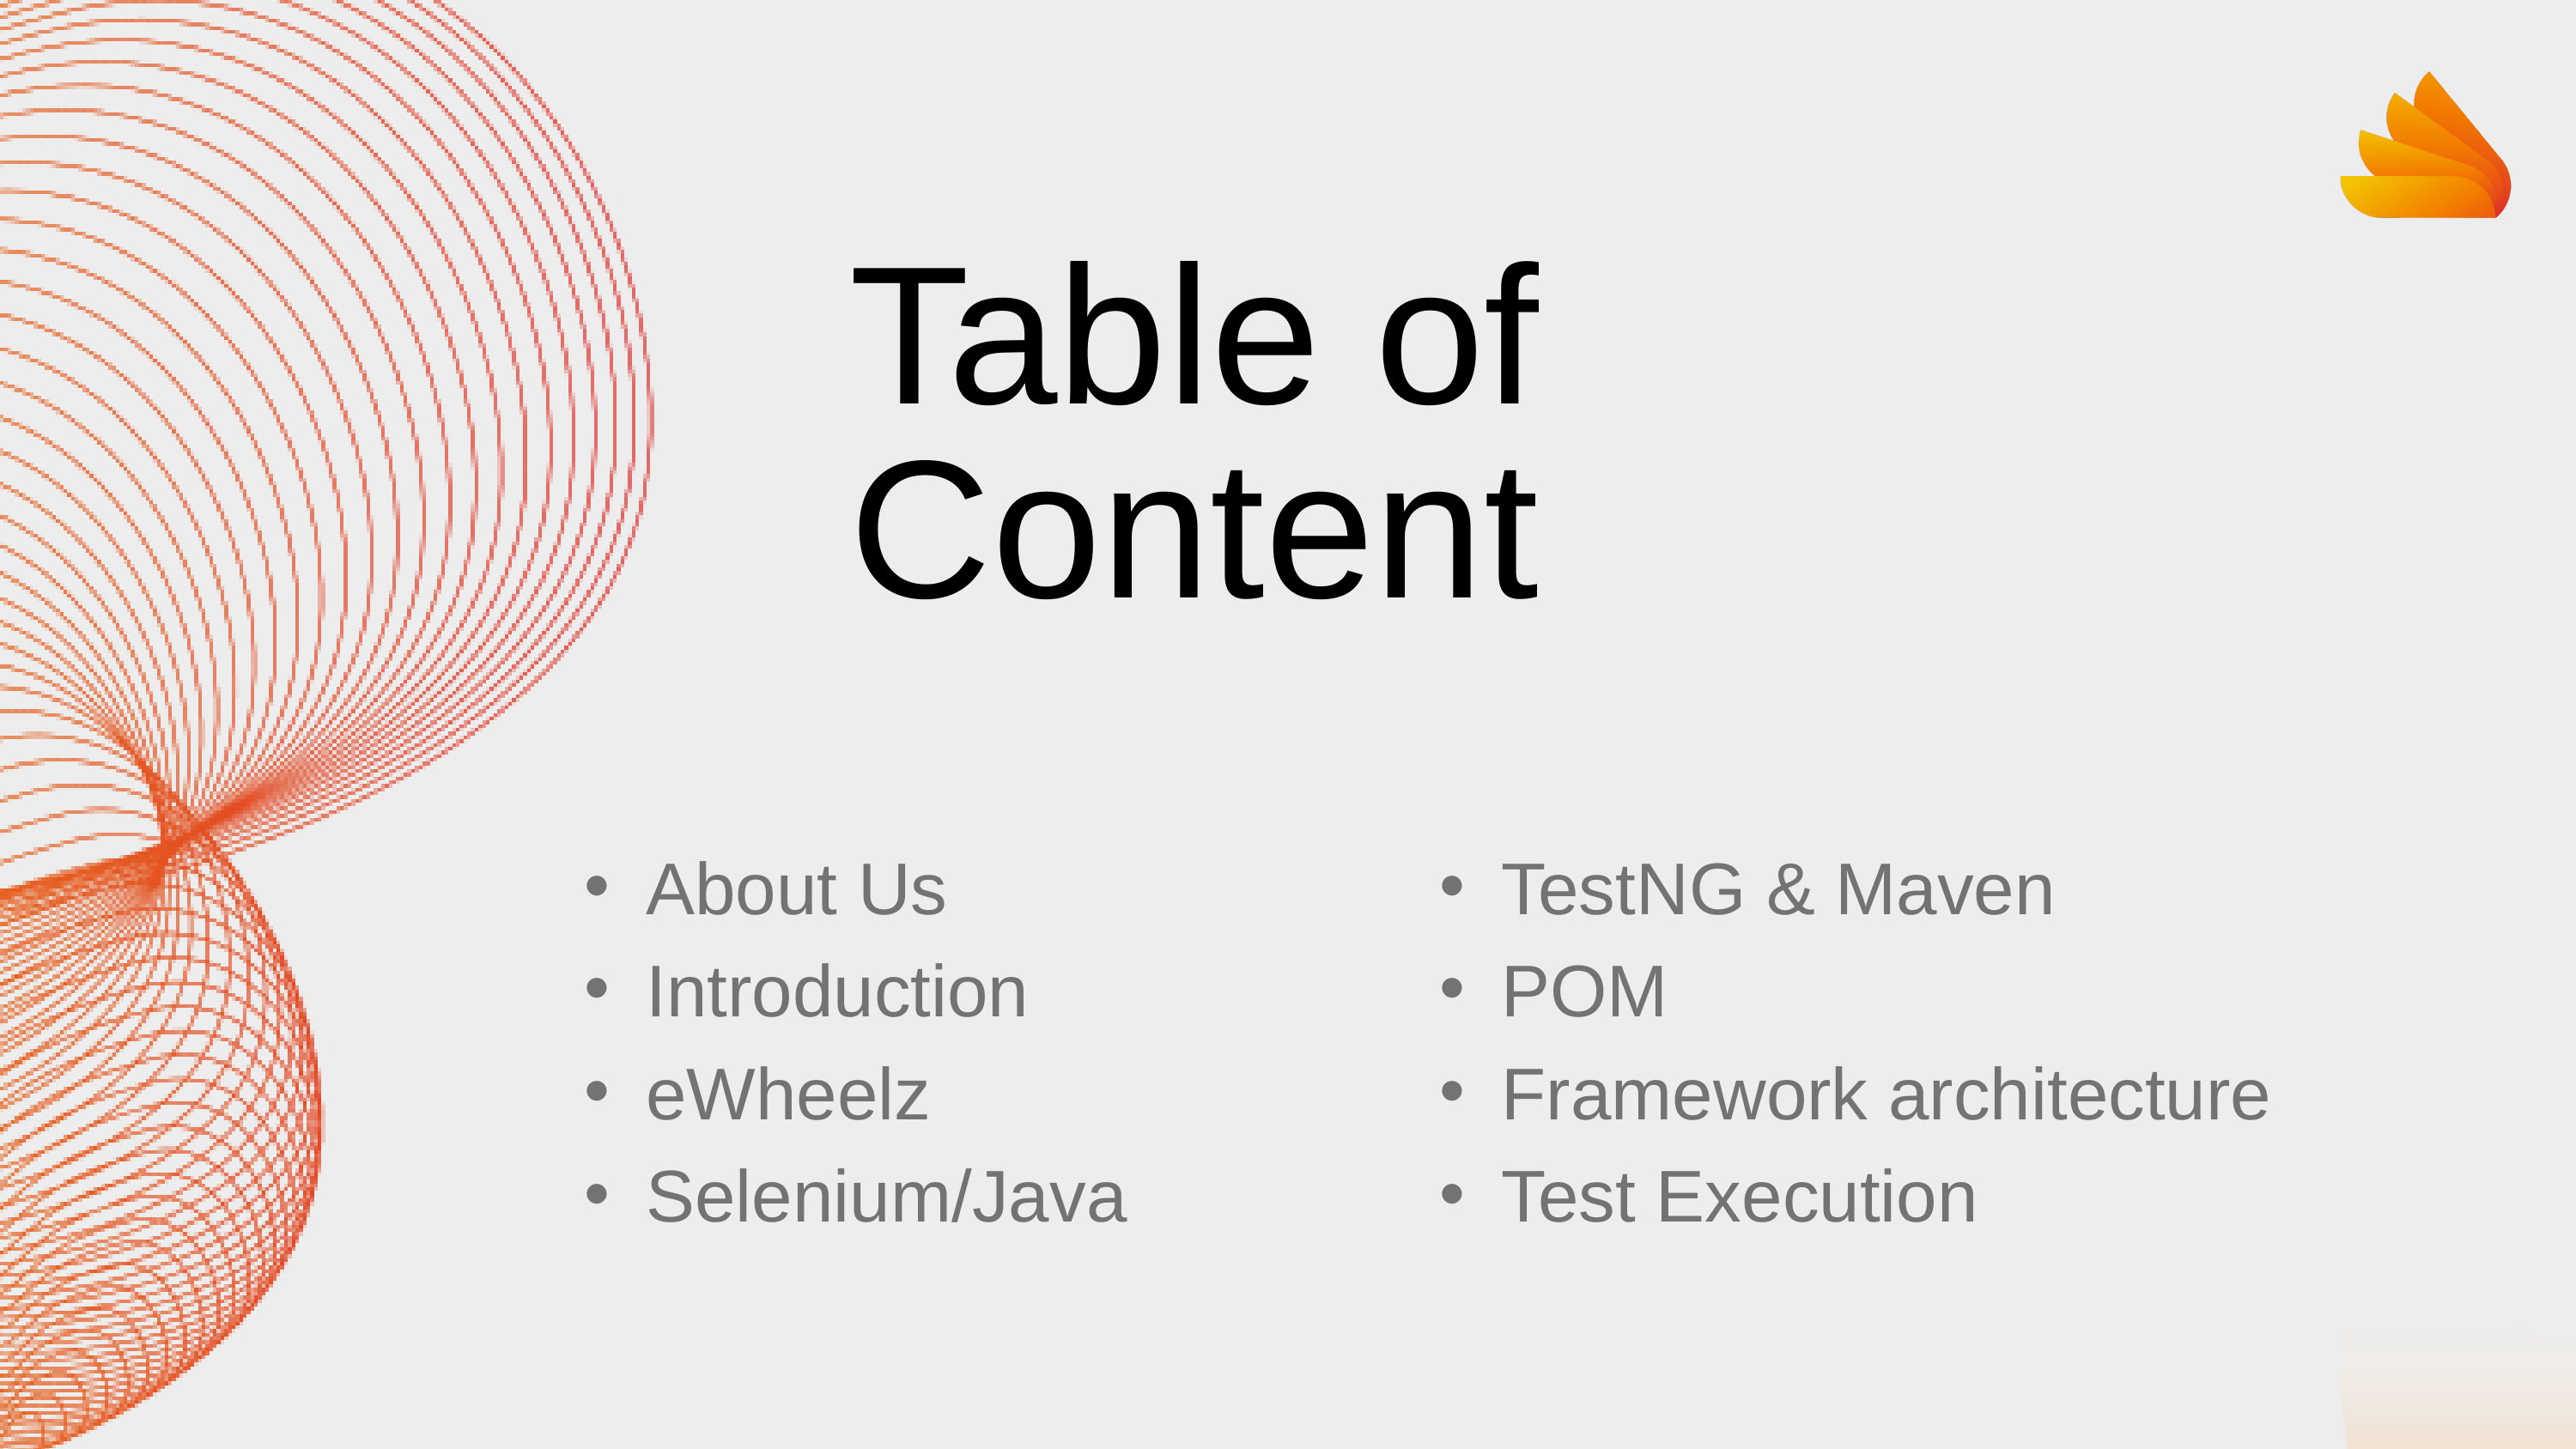

Table of Content
About Us
Introduction
eWheelz
Selenium/Java
TestNG & Maven
POM
Framework architecture
Test Execution